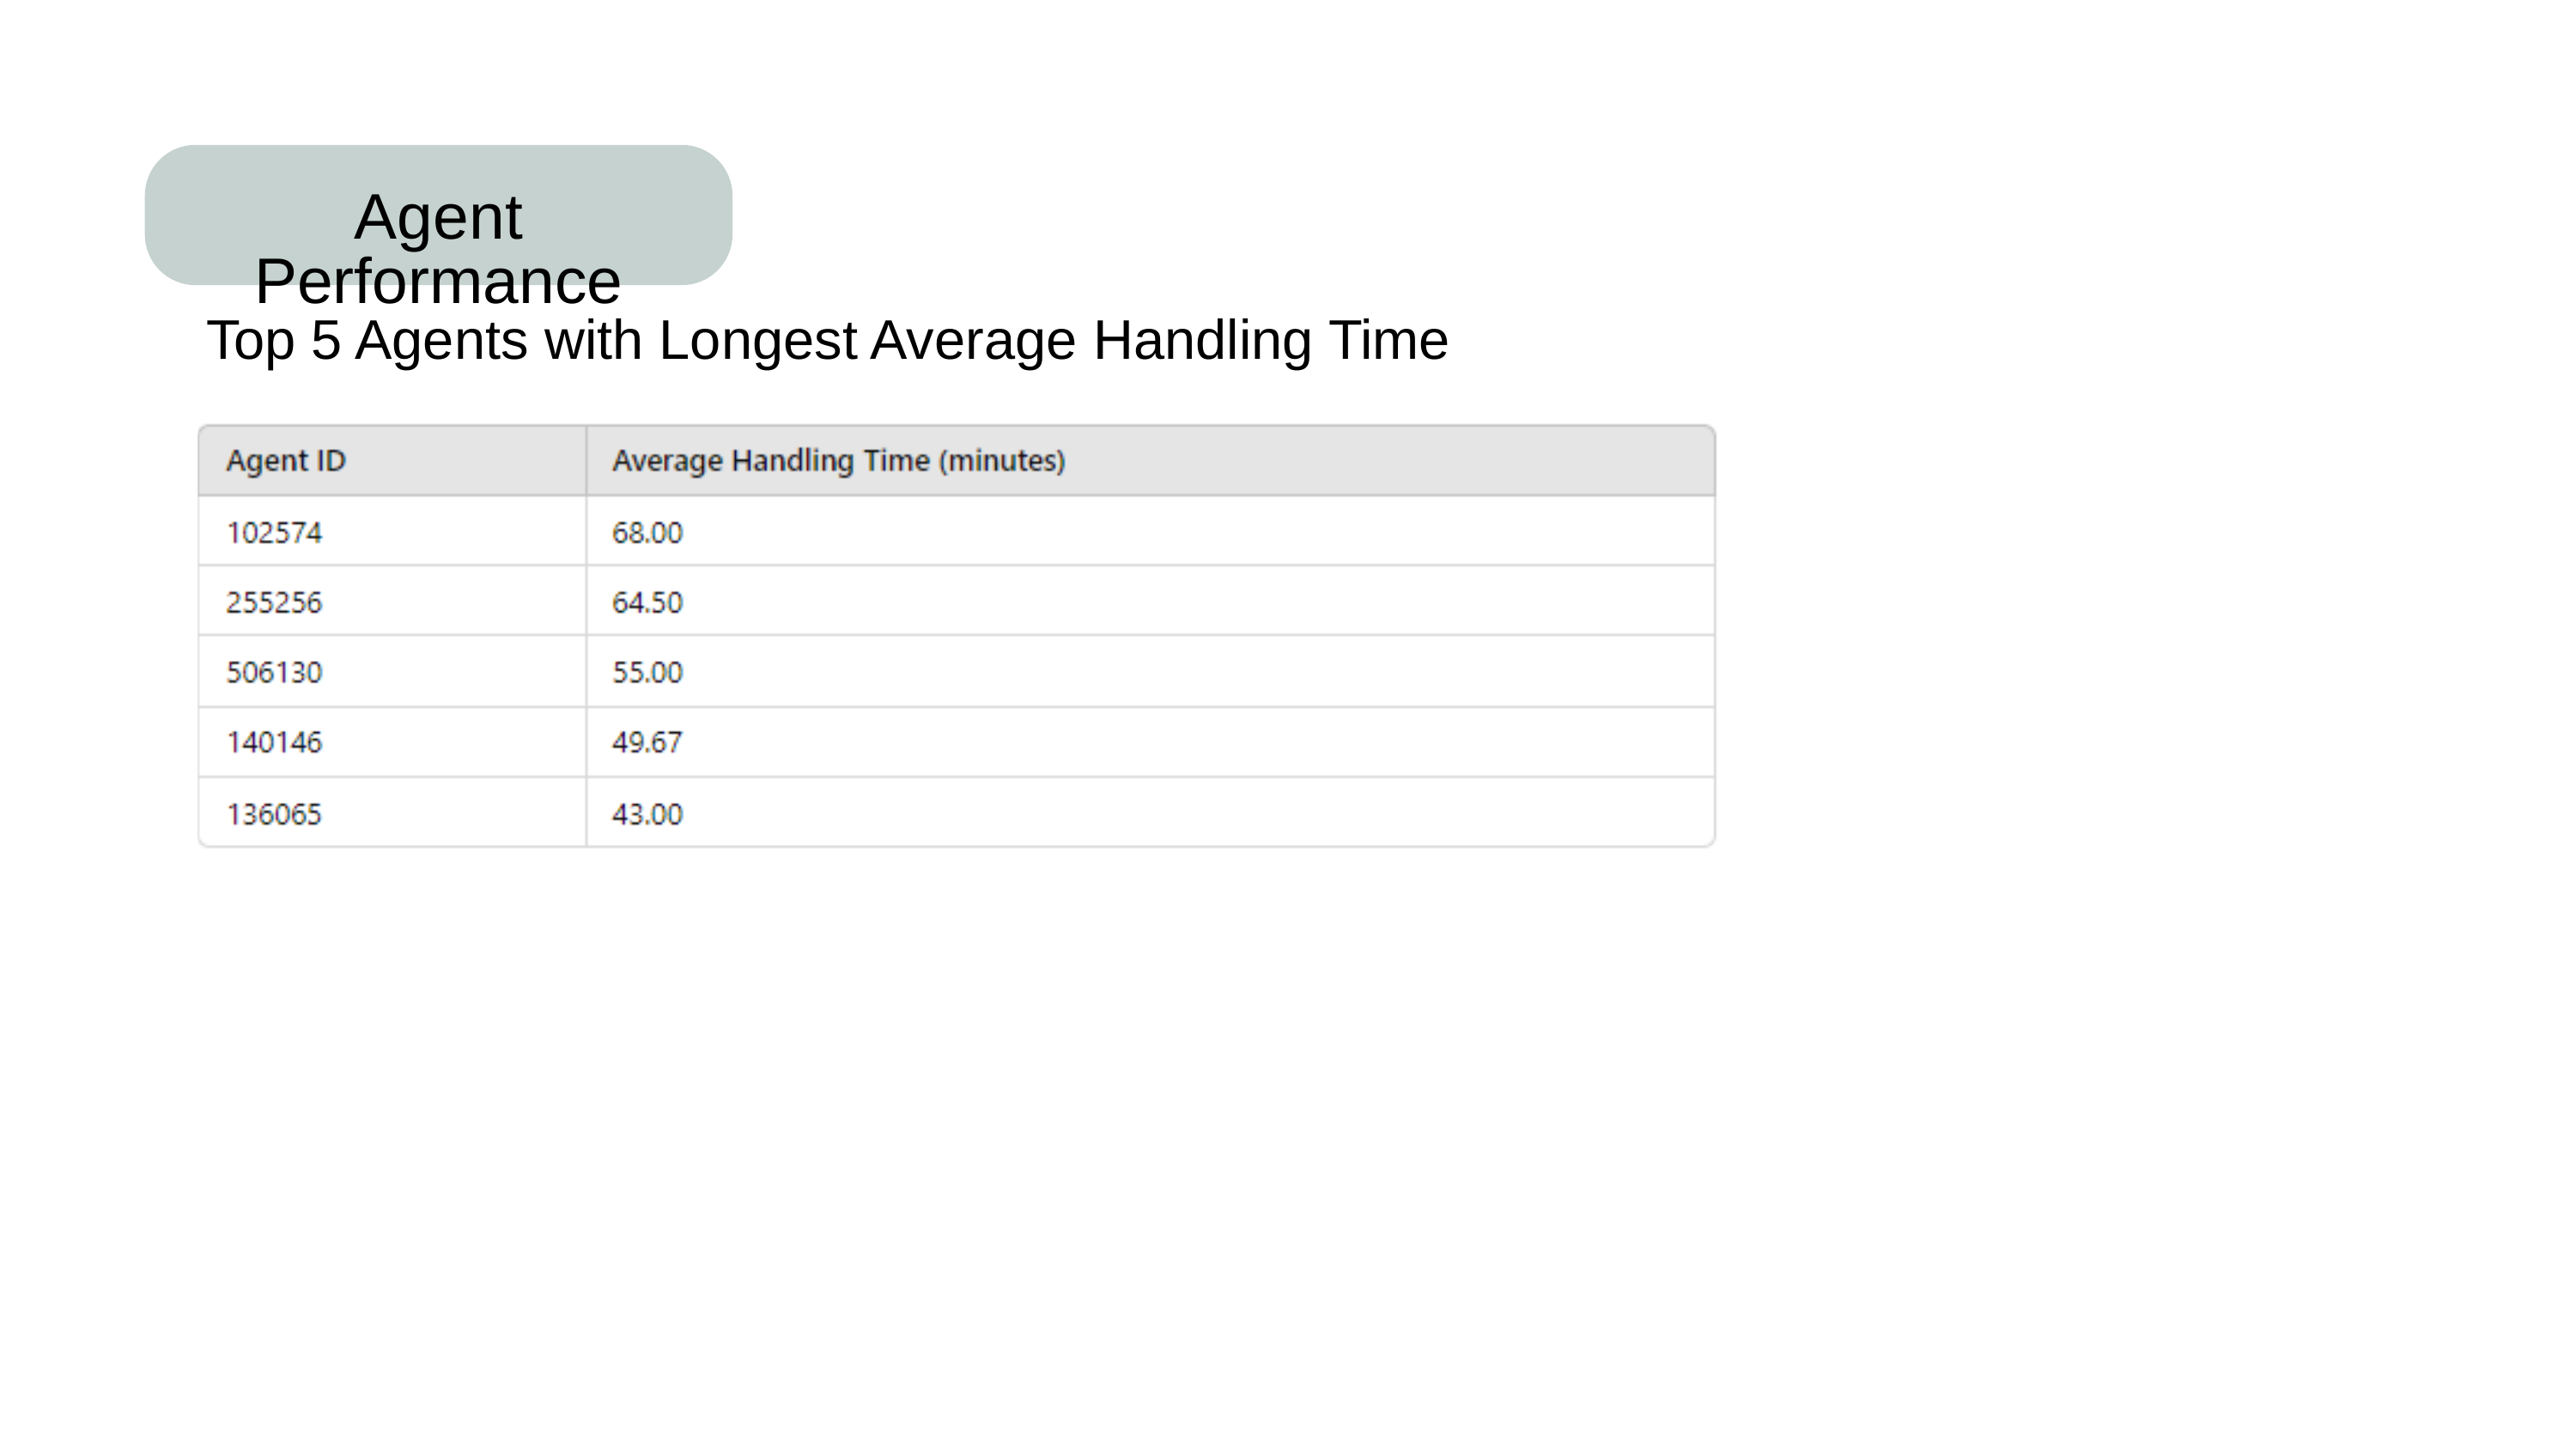

Agent Performance
Top 5 Agents with Longest Average Handling Time